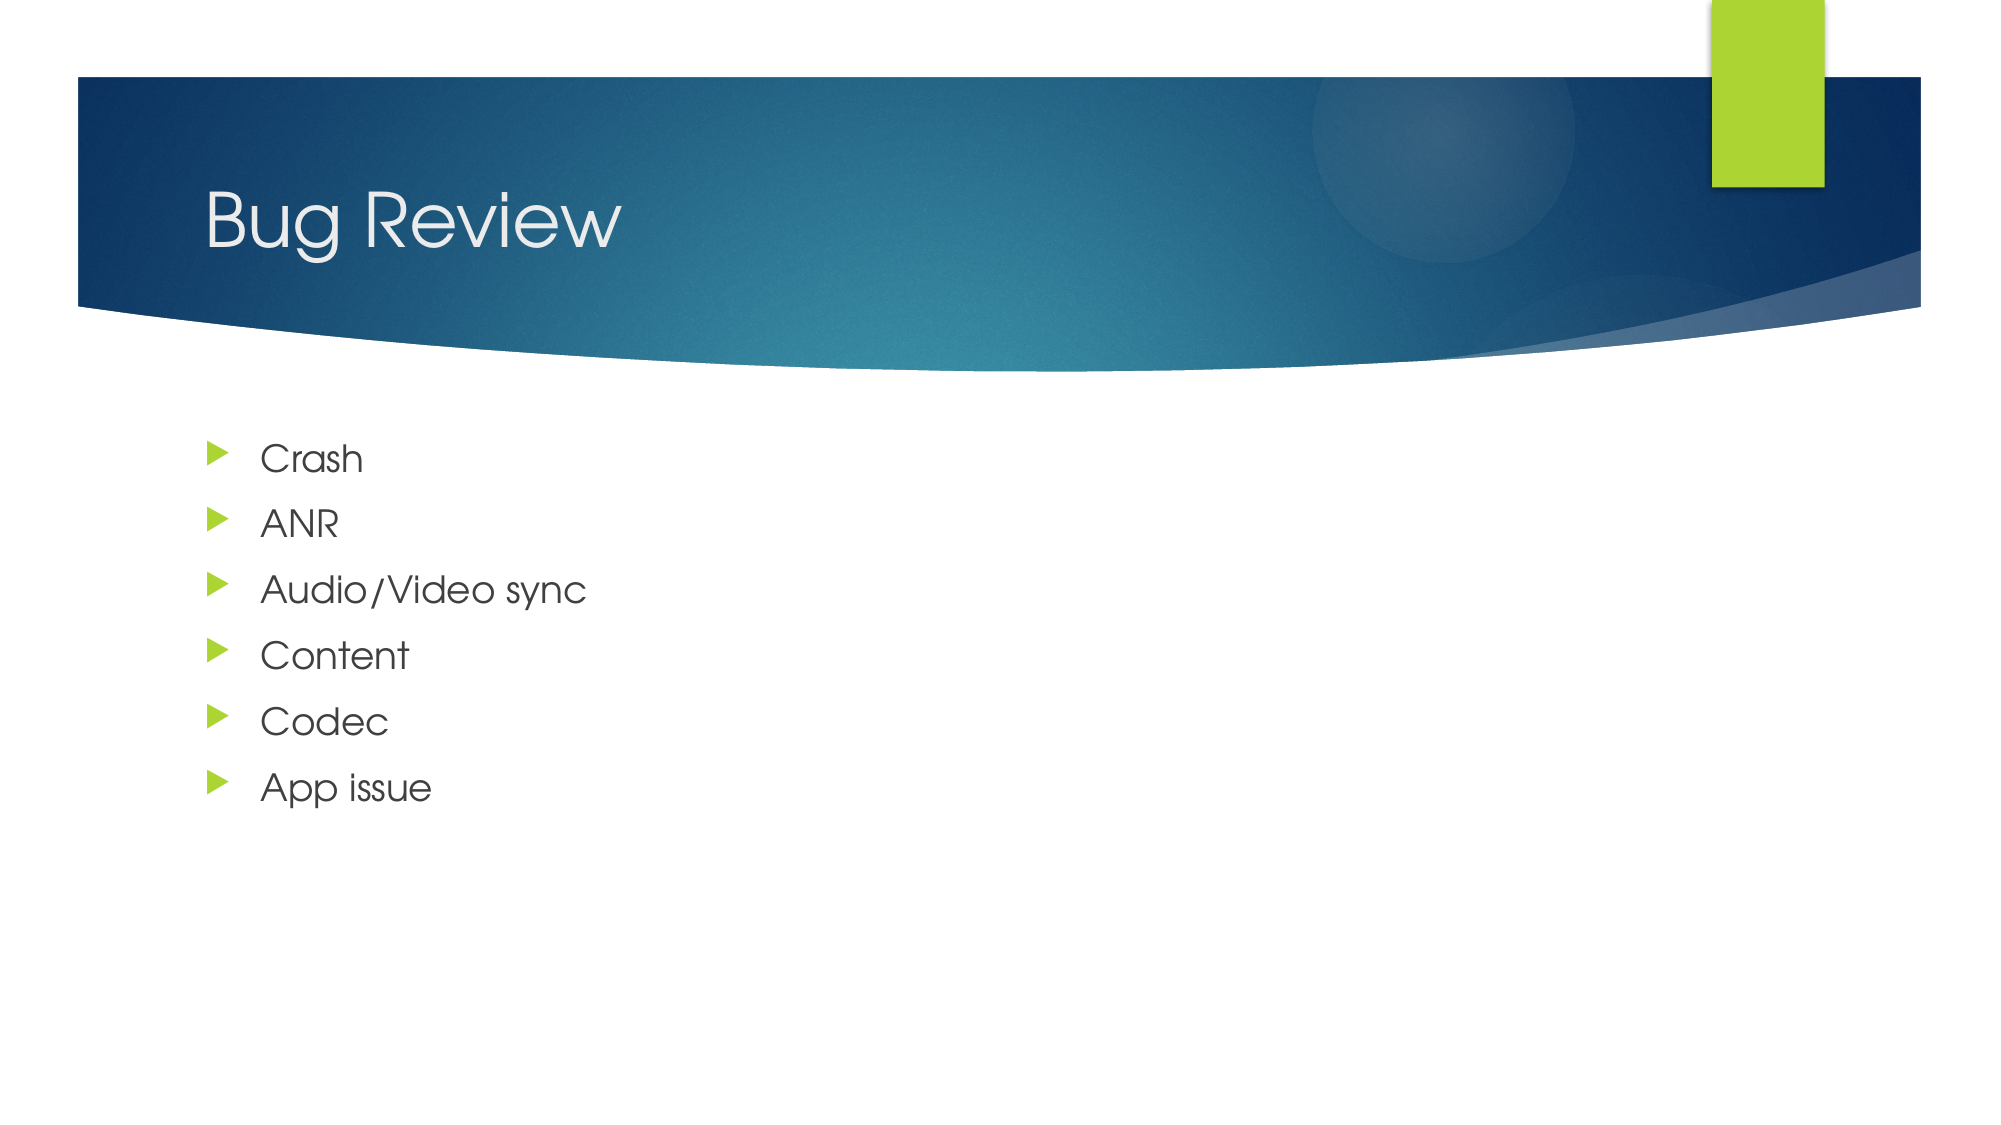

# Bug Review
Crash
ANR
Audio/Video sync
Content
Codec
App issue